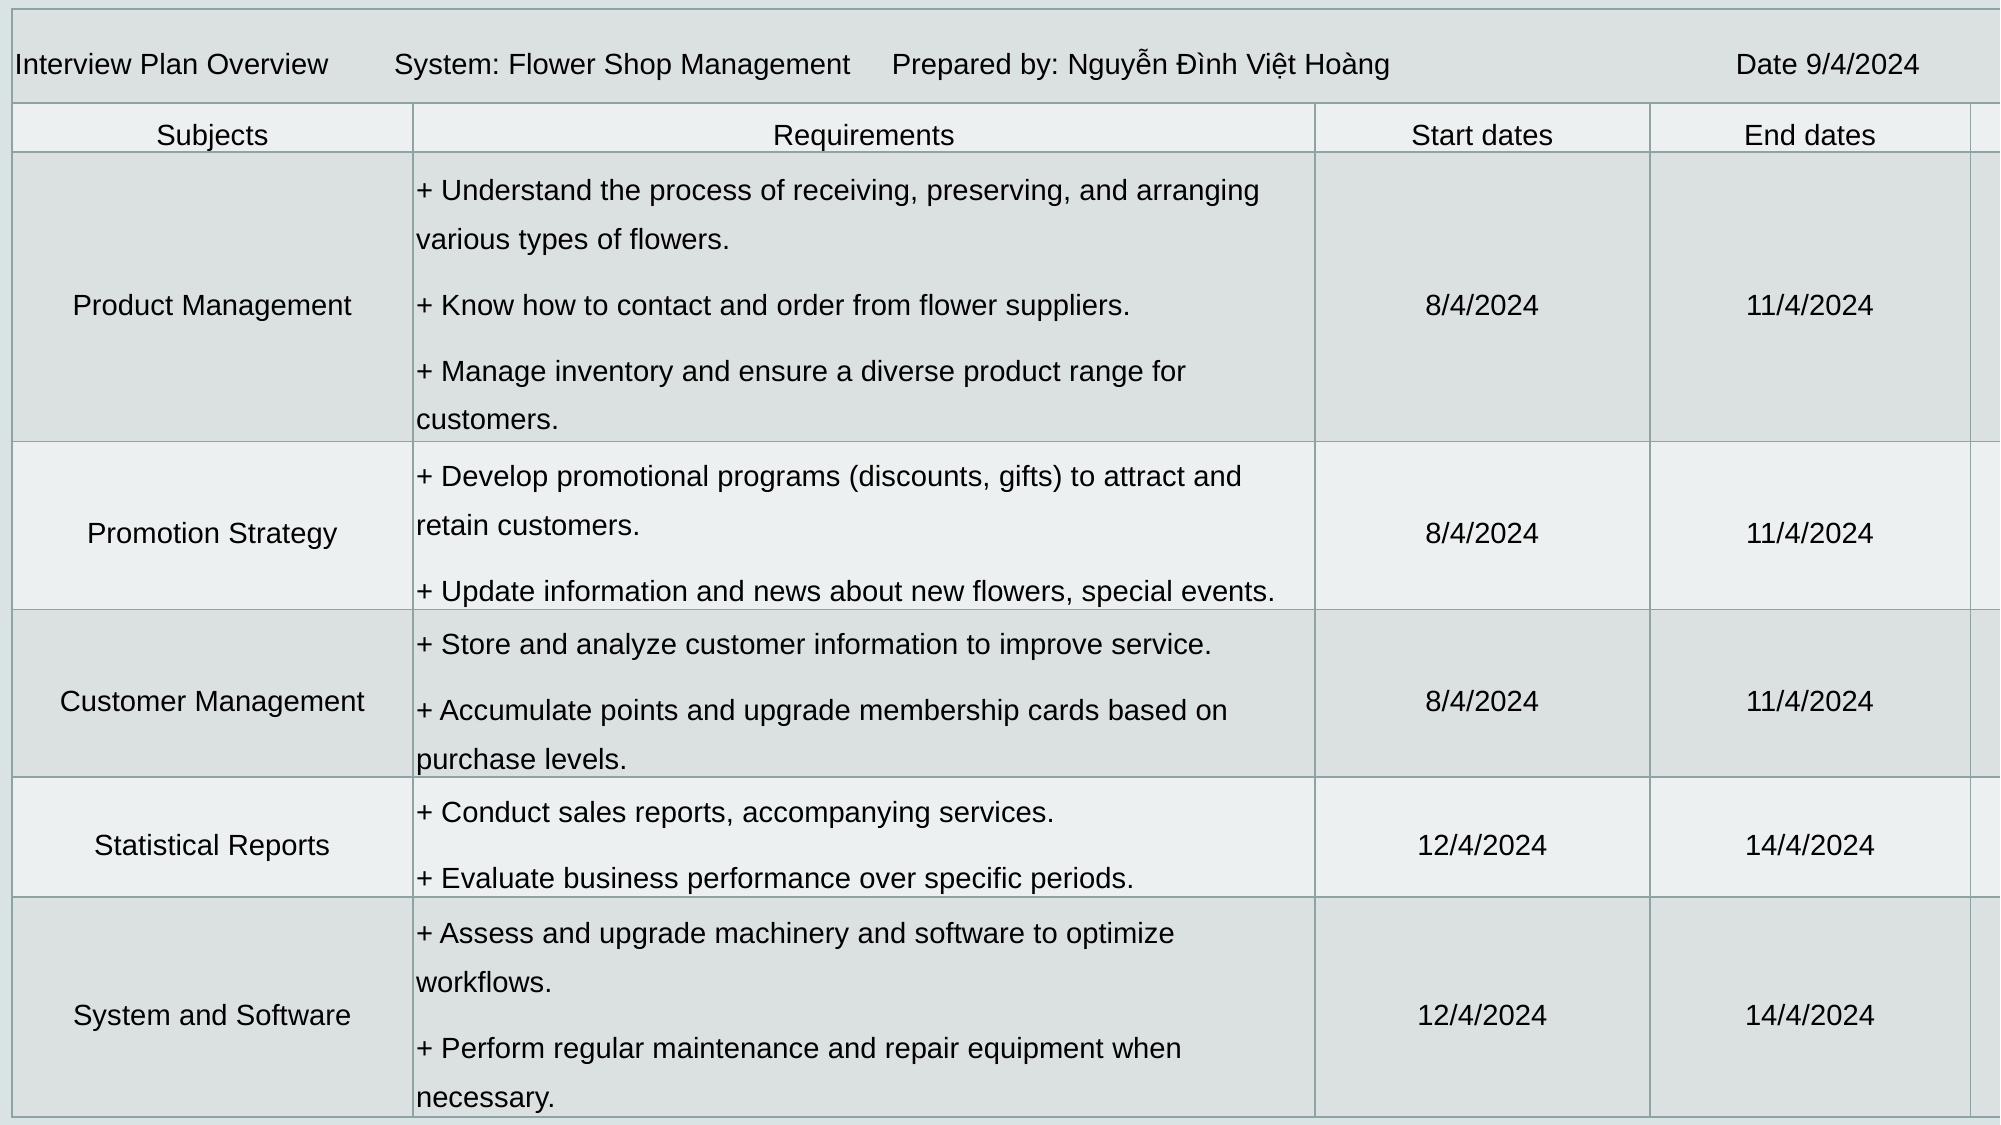

# Interview
| Interview Plan Overview System: Flower Shop Management Prepared by: Nguyễn Đình Việt Hoàng Date 9/4/2024 |  |  |  |  |
| --- | --- | --- | --- | --- |
| Subjects | Requirements | Start dates | End dates |  |
| Product Management | + Understand the process of receiving, preserving, and arranging various types of flowers. + Know how to contact and order from flower suppliers. + Manage inventory and ensure a diverse product range for customers. | 8/4/2024 | 11/4/2024 |  |
| Promotion Strategy | + Develop promotional programs (discounts, gifts) to attract and retain customers. + Update information and news about new flowers, special events. | 8/4/2024 | 11/4/2024 |  |
| Customer Management | + Store and analyze customer information to improve service. + Accumulate points and upgrade membership cards based on purchase levels. | 8/4/2024 | 11/4/2024 |  |
| Statistical Reports | + Conduct sales reports, accompanying services. + Evaluate business performance over specific periods. | 12/4/2024 | 14/4/2024 |  |
| System and Software | + Assess and upgrade machinery and software to optimize workflows. + Perform regular maintenance and repair equipment when necessary. | 12/4/2024 | 14/4/2024 |  |